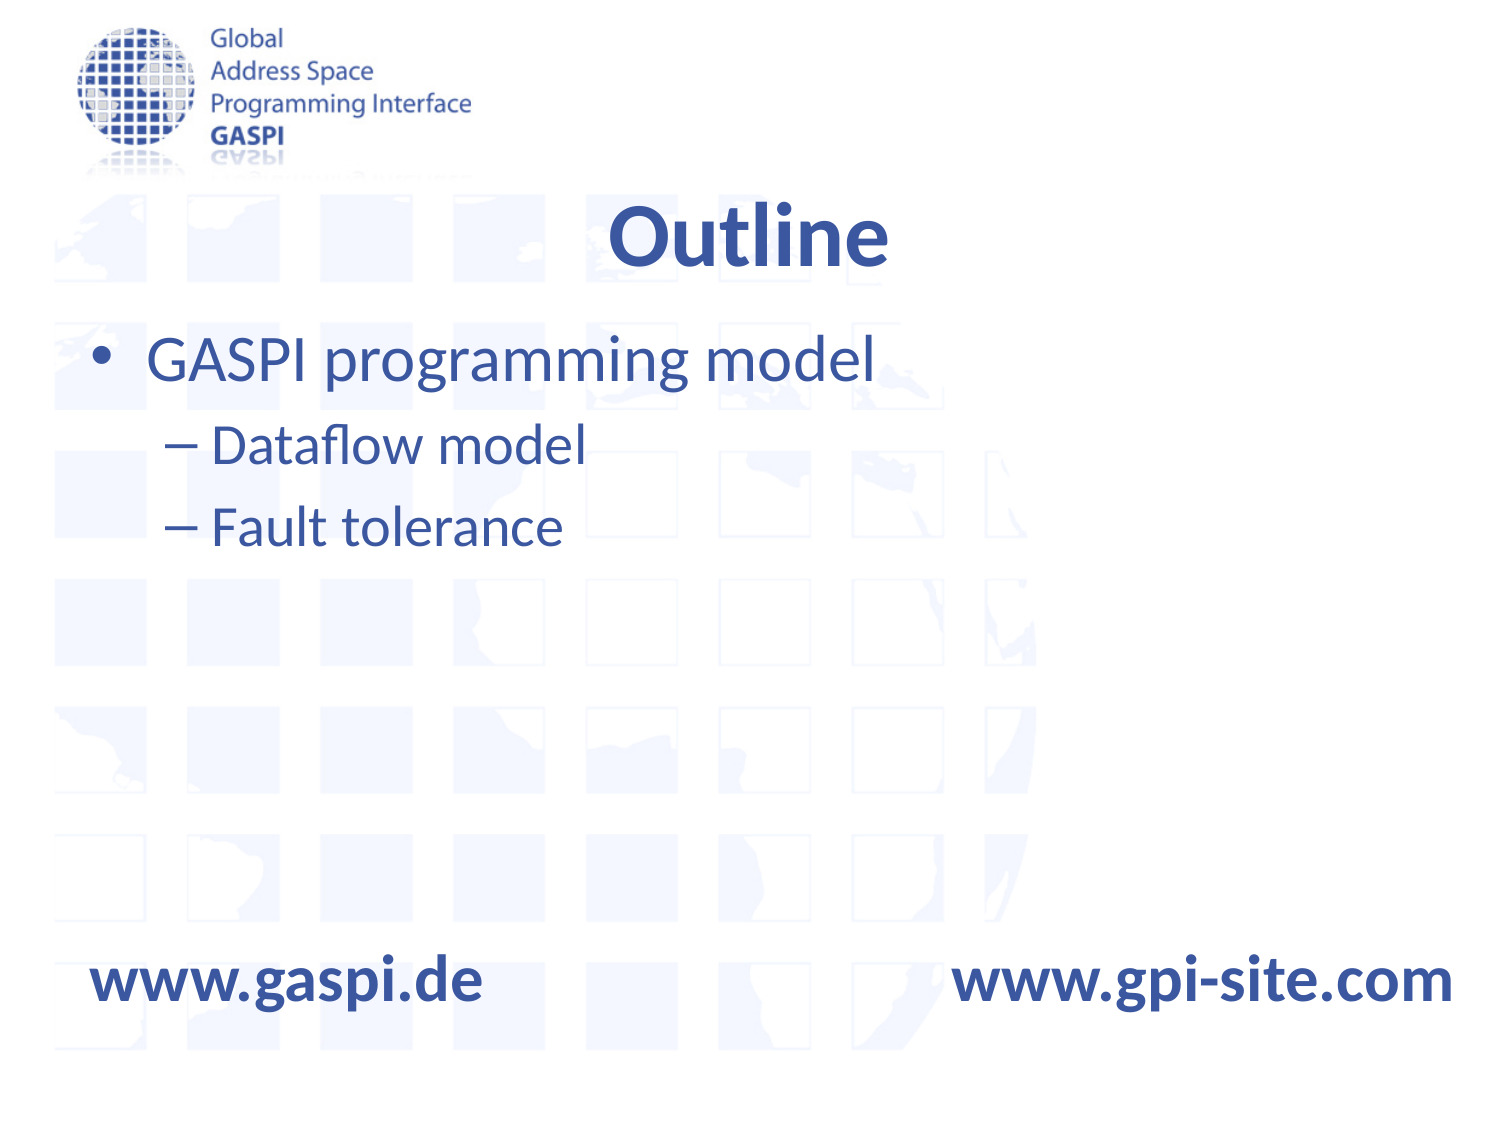

Outline
GASPI programming model
Dataflow model
Fault tolerance

www.gaspi.de
www.gpi-site.com